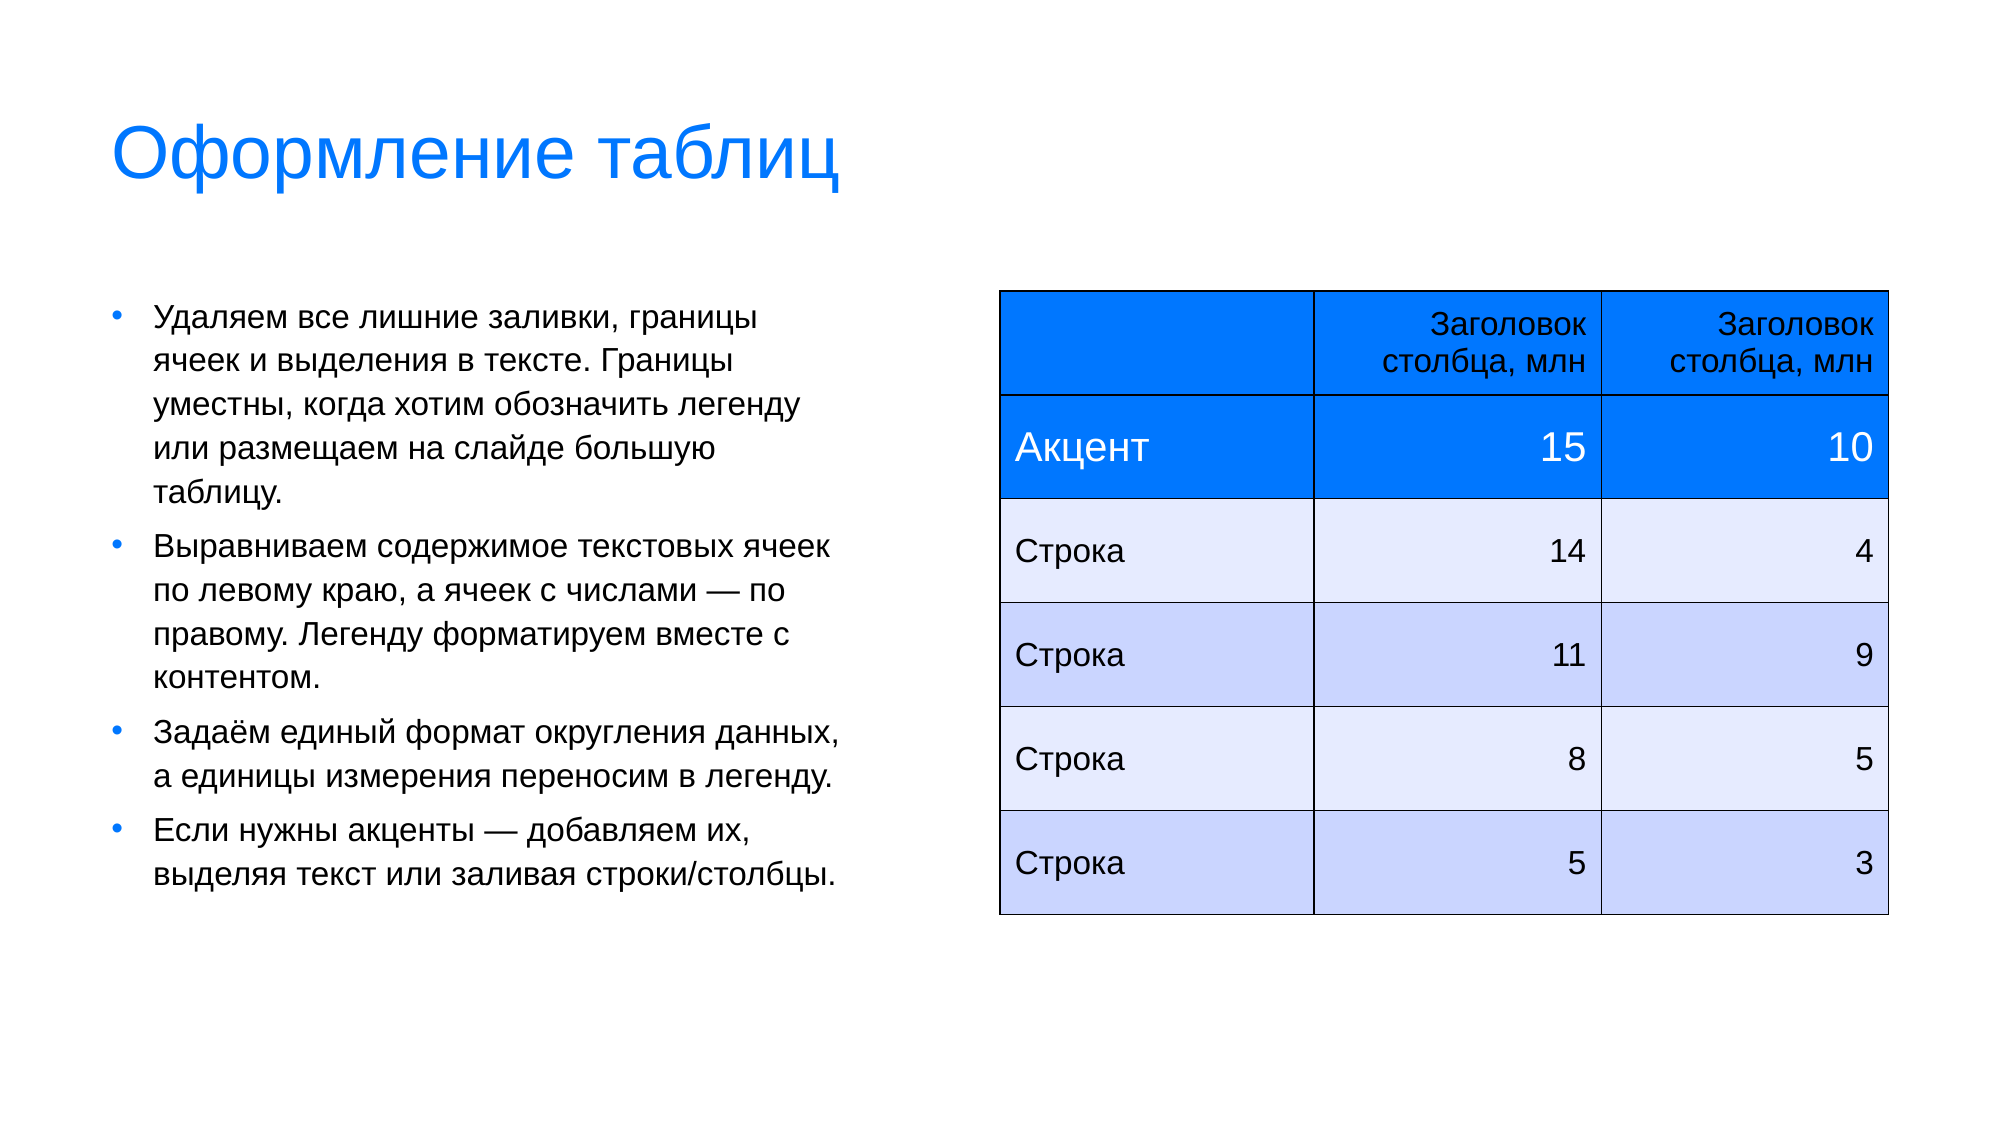

# Оформление таблиц
Удаляем все лишние заливки, границы ячеек и выделения в тексте. Границы уместны, когда хотим обозначить легенду или размещаем на слайде большую таблицу.
Выравниваем содержимое текстовых ячеек по левому краю, а ячеек с числами — по правому. Легенду форматируем вместе с контентом.
Задаём единый формат округления данных, а единицы измерения переносим в легенду.
Если нужны акценты — добавляем их, выделяя текст или заливая строки/столбцы.
|  | Заголовок столбца, млн | Заголовок столбца, млн |
| --- | --- | --- |
| Акцент | 15 | 10 |
| Строка | 14 | 4 |
| Строка | 11 | 9 |
| Строка | 8 | 5 |
| Строка | 5 | 3 |